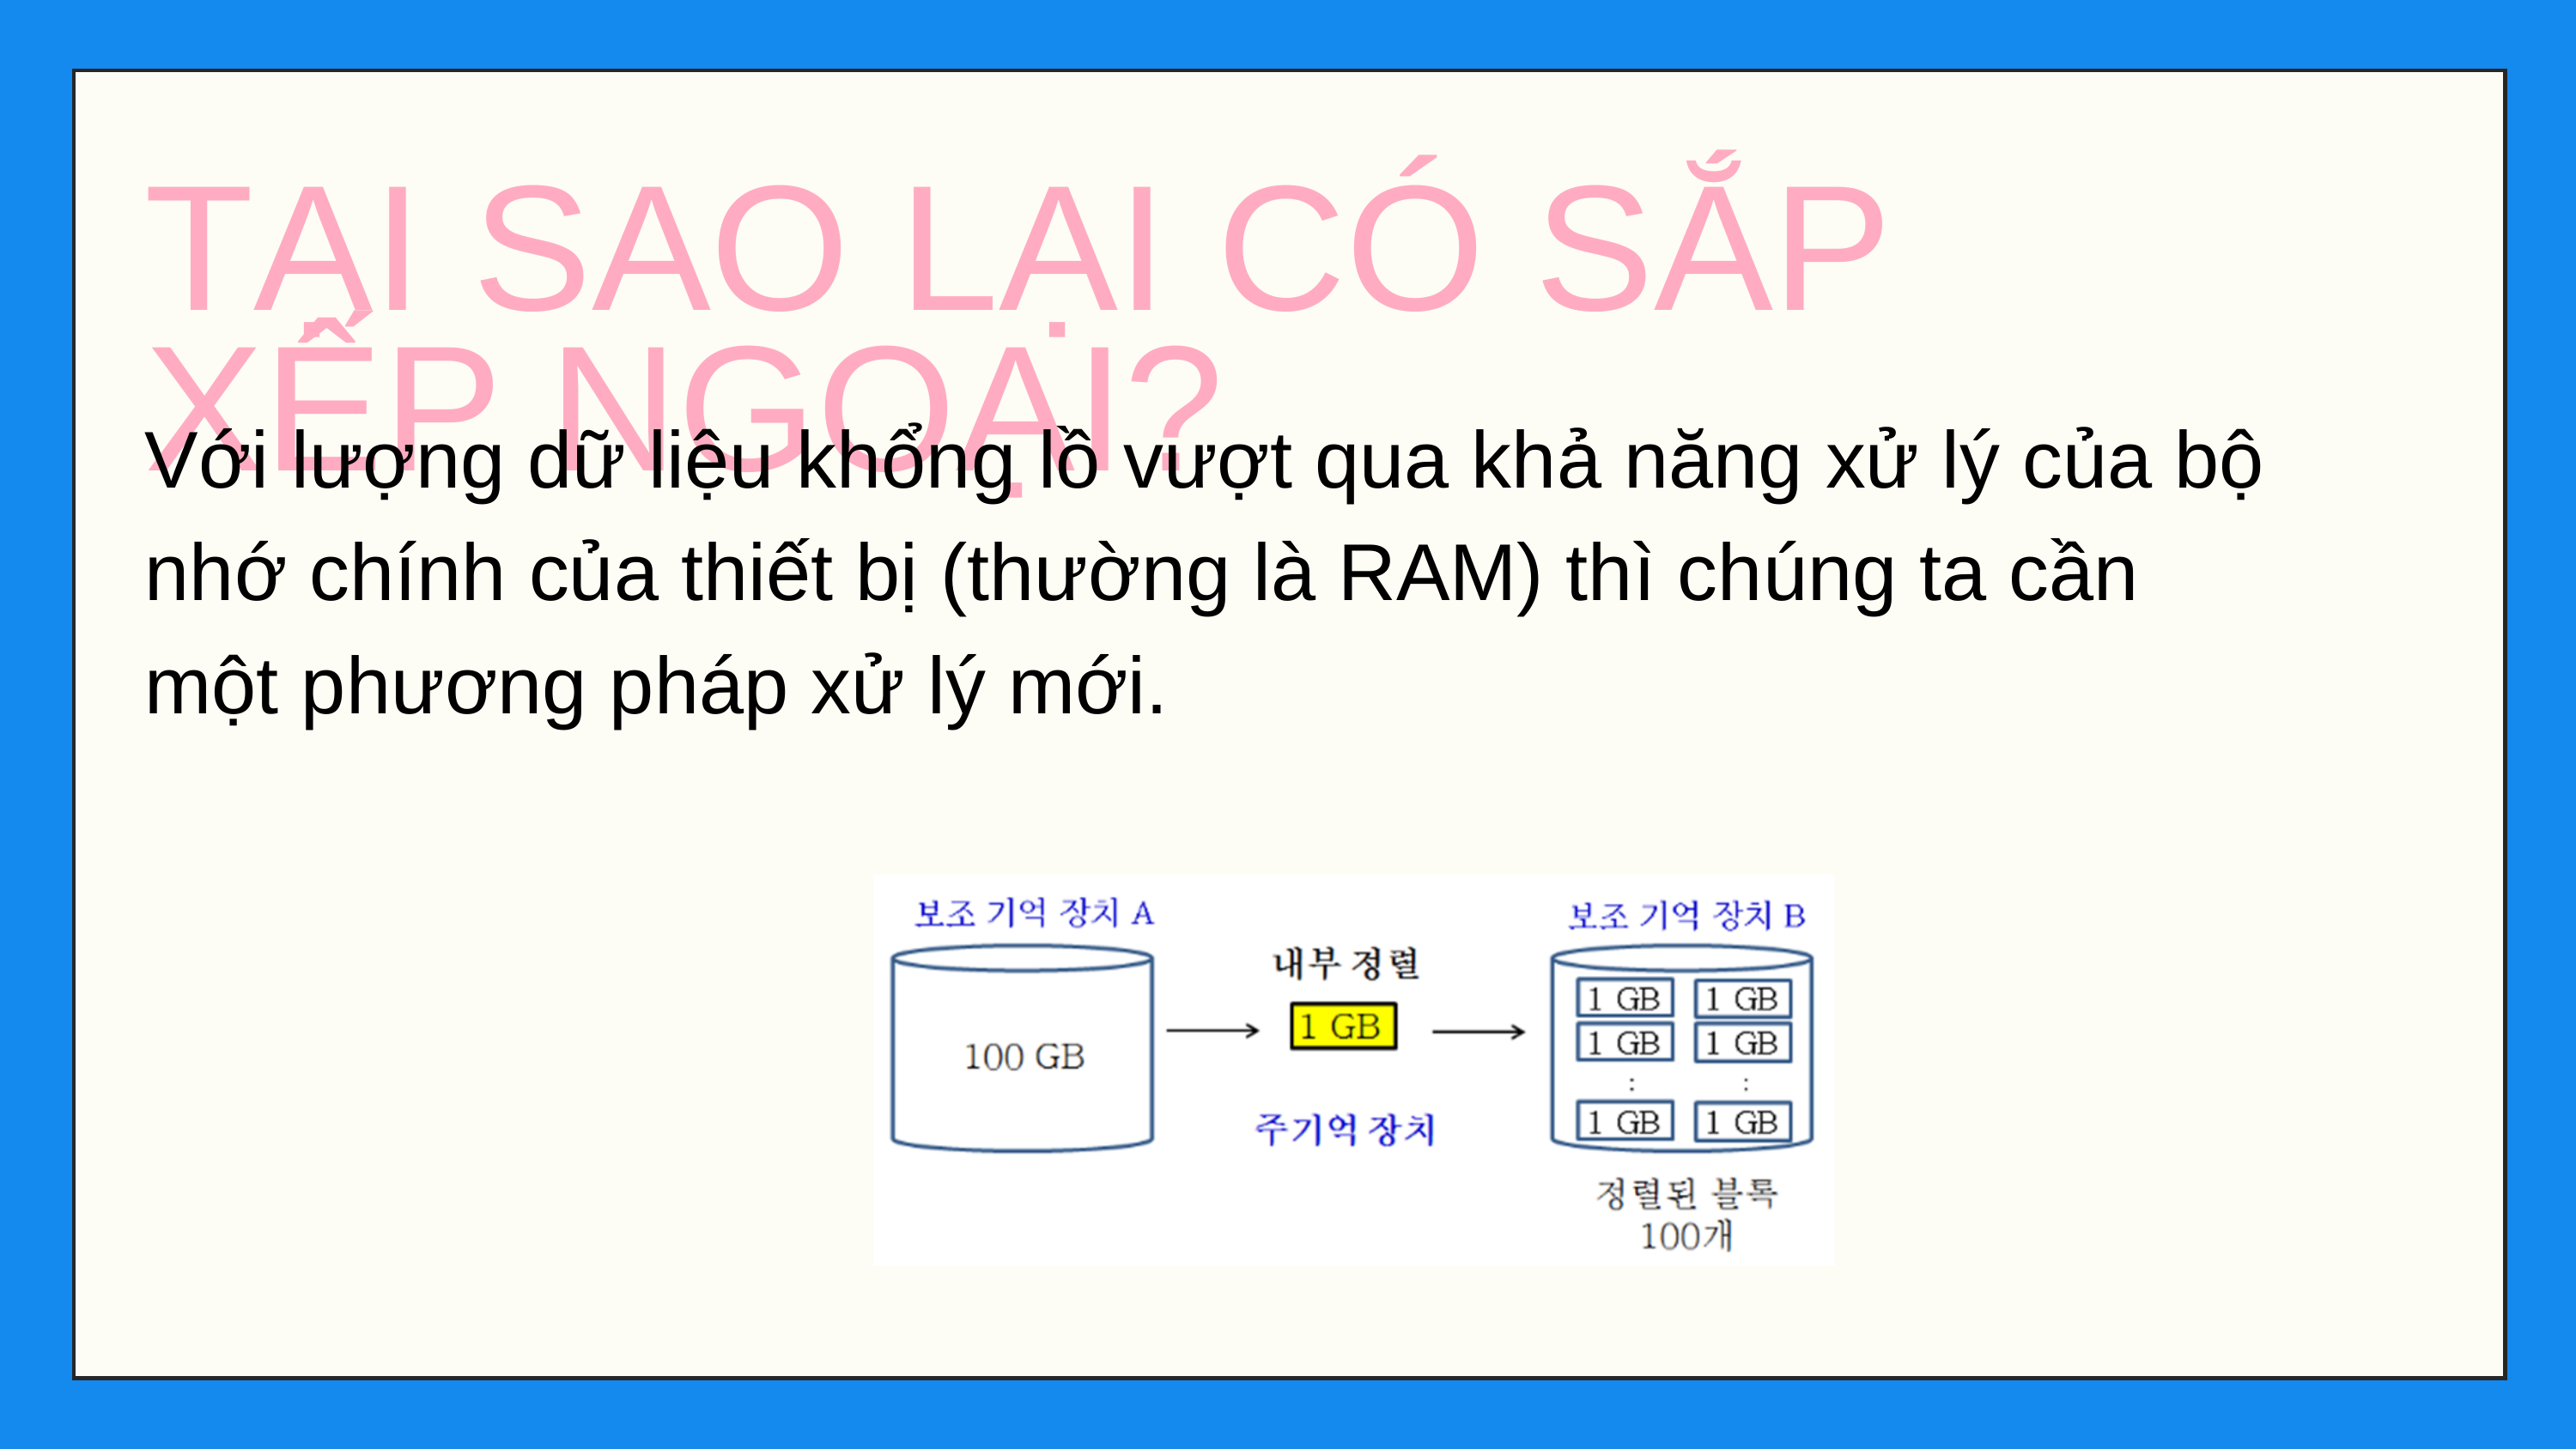

TẠI SAO LẠI CÓ SẮP XẾP NGOẠI?
Với lượng dữ liệu khổng lồ vượt qua khả năng xử lý của bộ nhớ chính của thiết bị (thường là RAM) thì chúng ta cần một phương pháp xử lý mới.